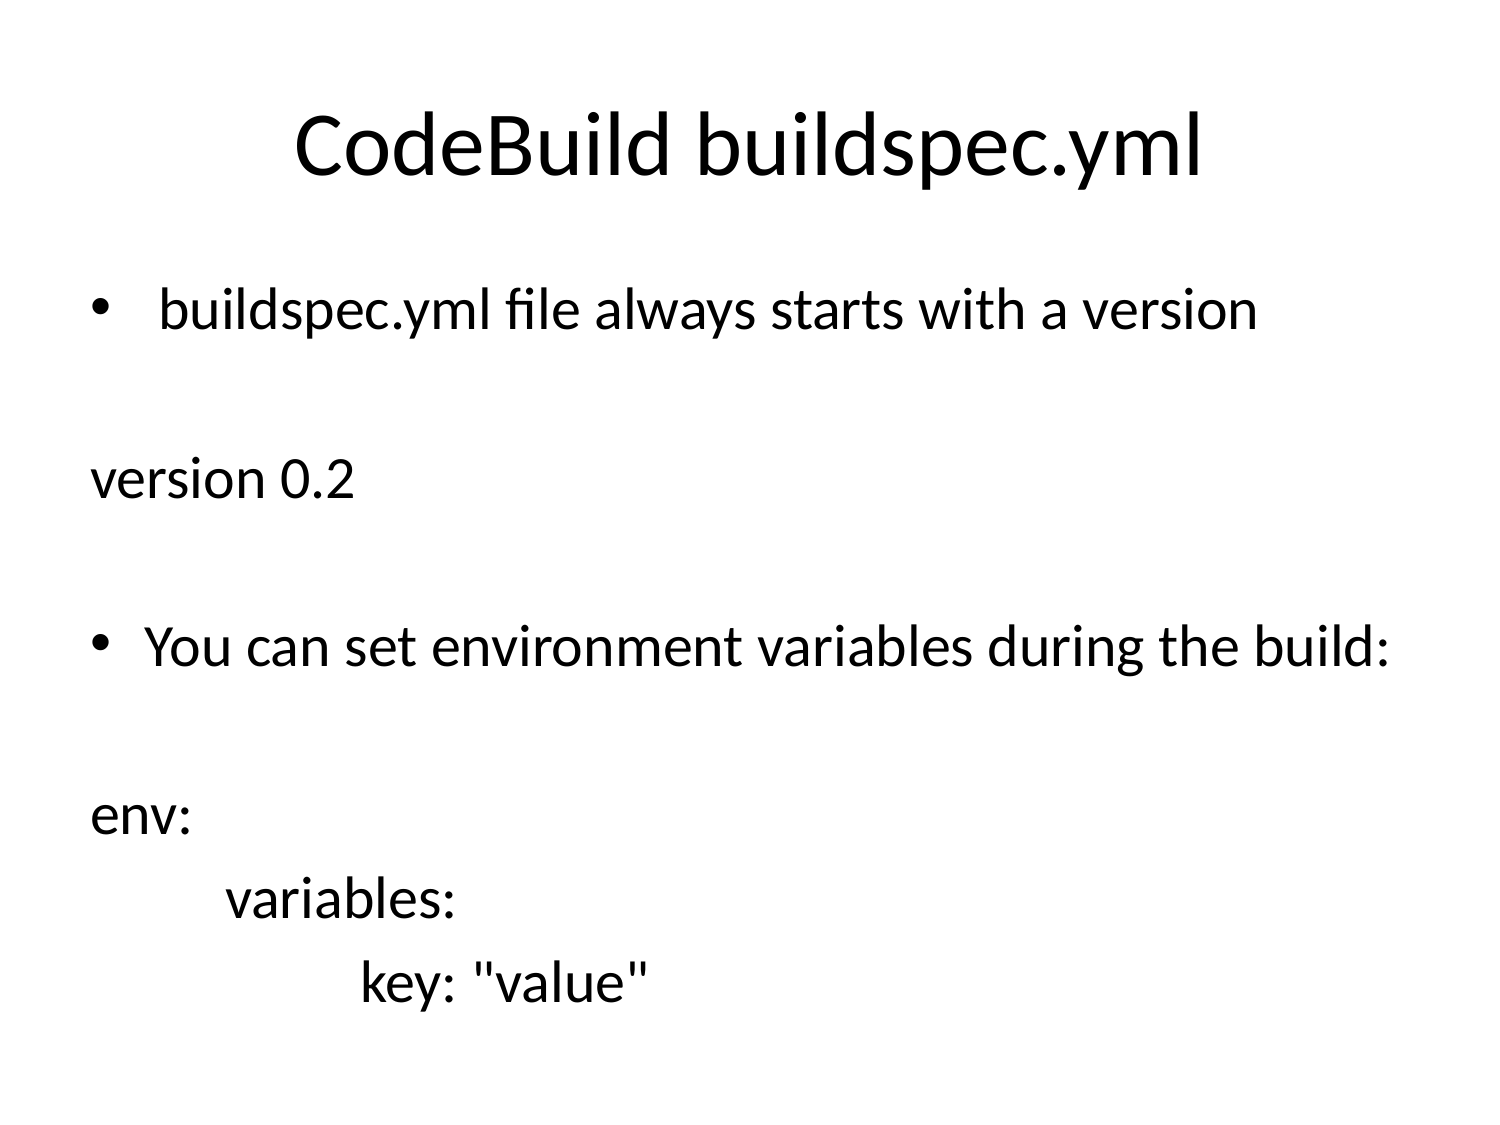

# CodeBuild buildspec.yml
 buildspec.yml file always starts with a version

version 0.2

You can set environment variables during the build:

env:
	variables:
		key: "value"